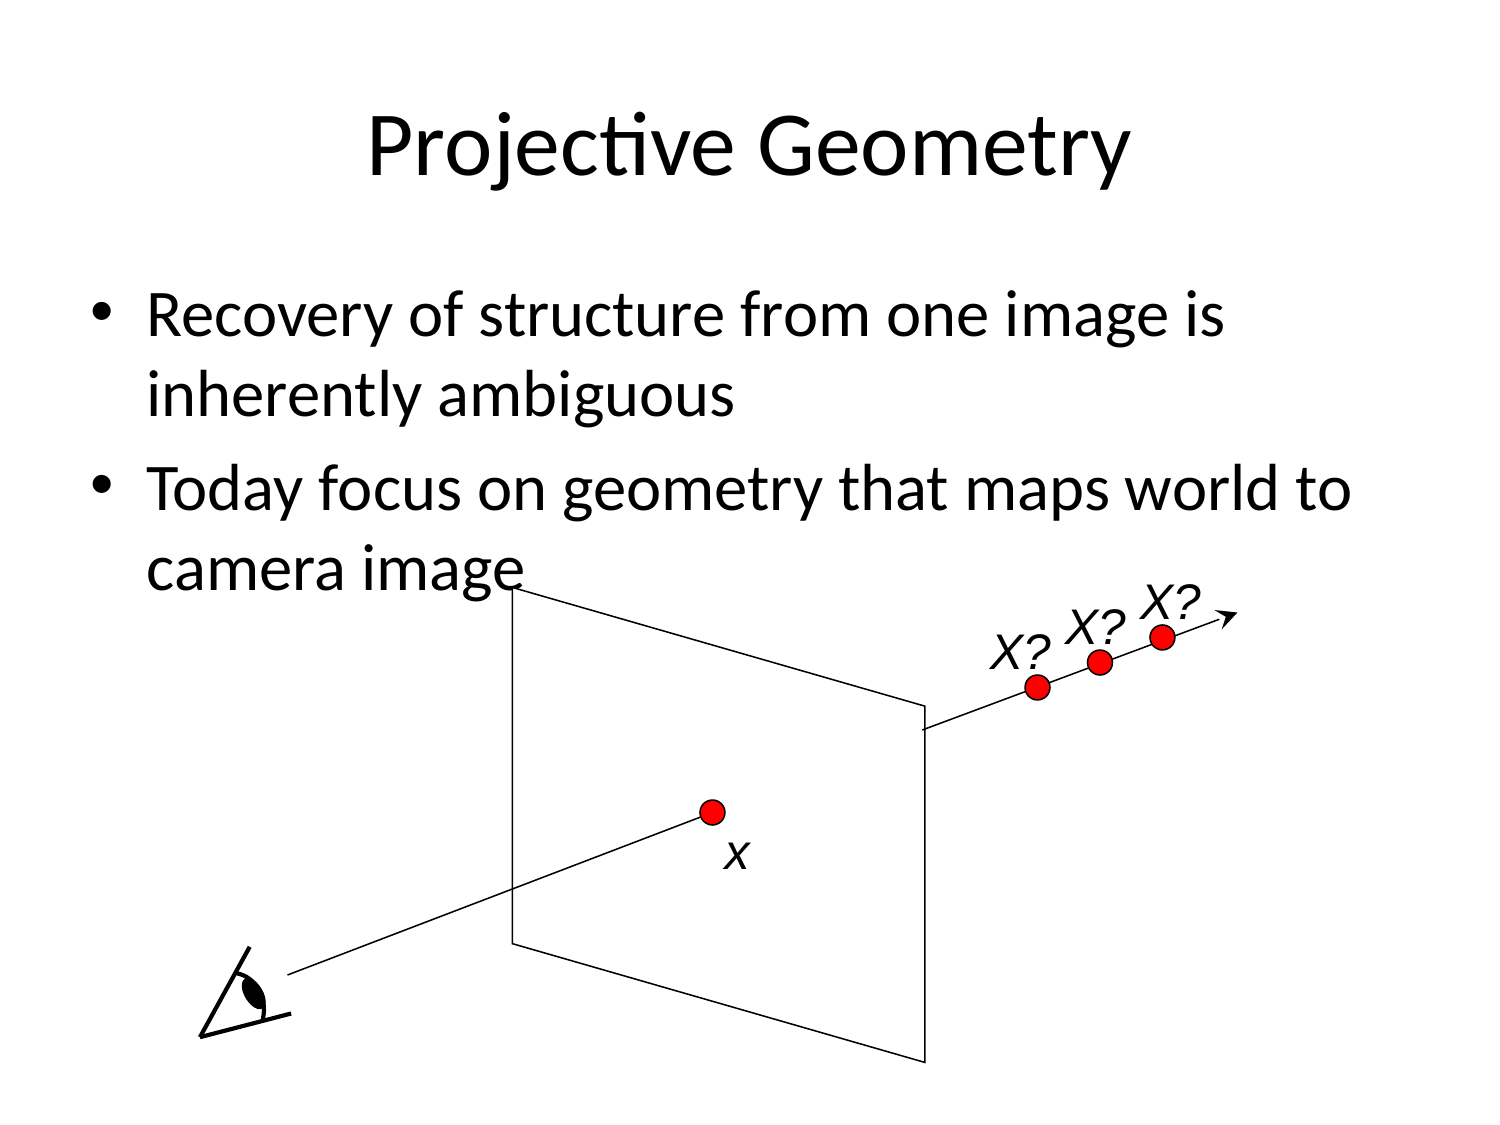

# Projective Geometry
Recovery of structure from one image is inherently ambiguous
Today focus on geometry that maps world to camera image
X?

X?

X?

x